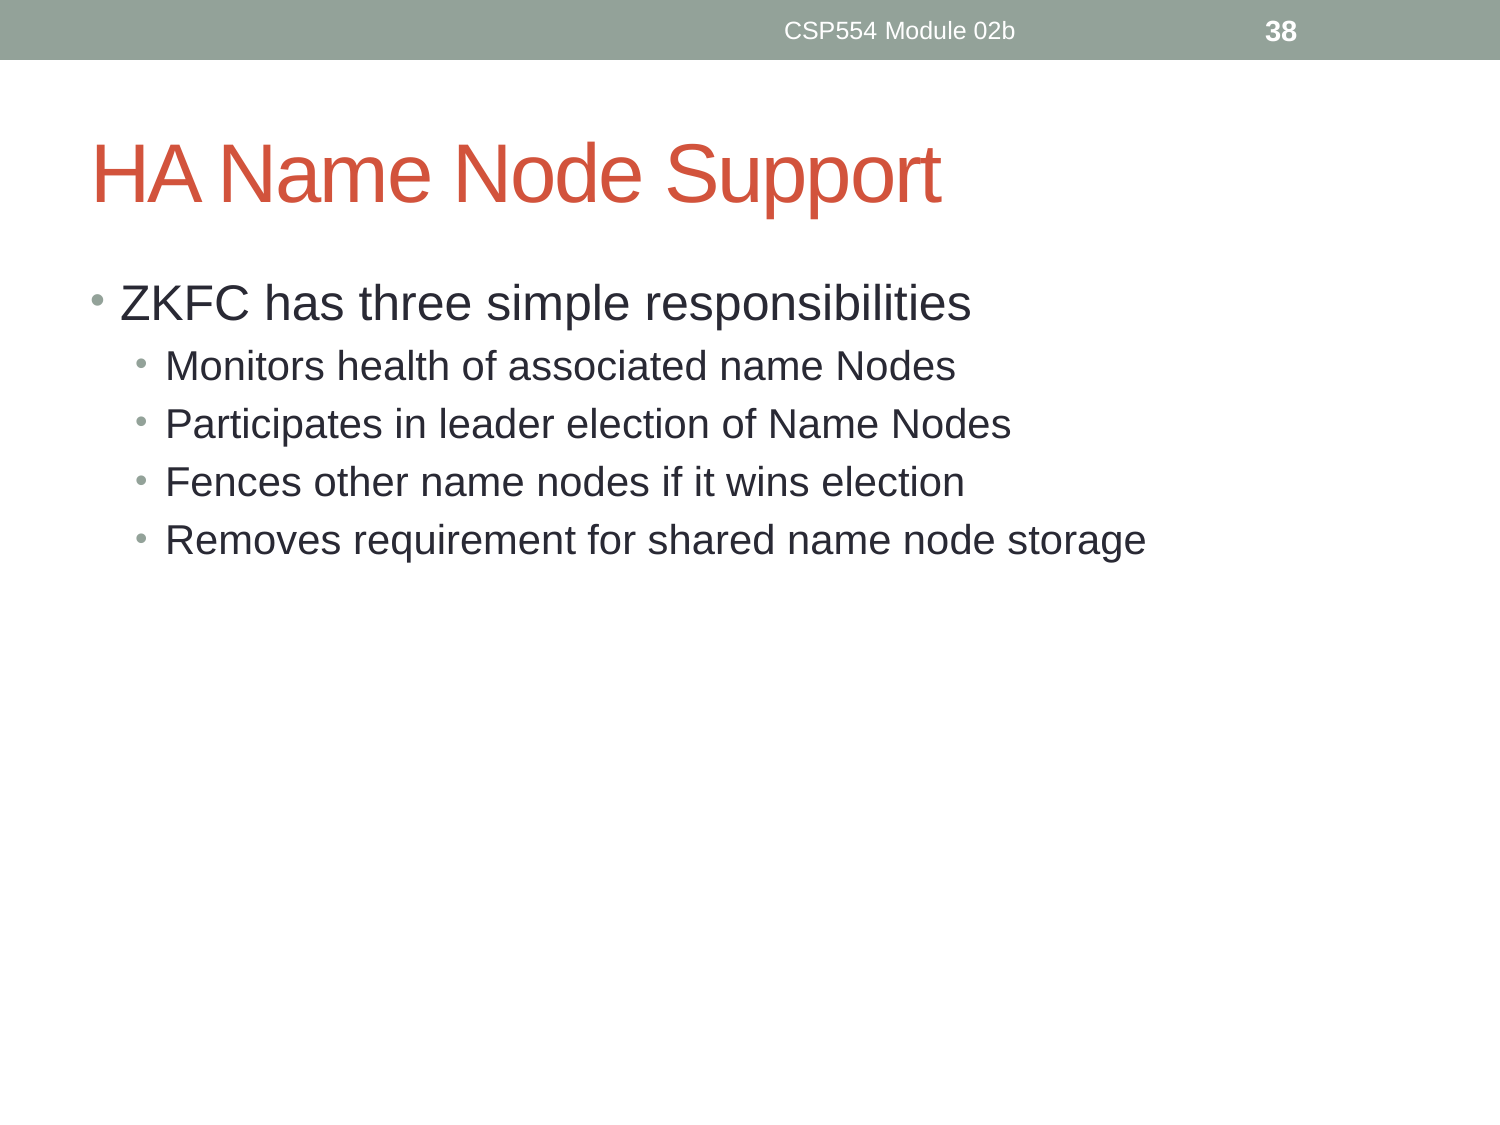

CSP554 Module 02b
38
# HA Name Node Support
ZKFC has three simple responsibilities
Monitors health of associated name Nodes
Participates in leader election of Name Nodes
Fences other name nodes if it wins election
Removes requirement for shared name node storage